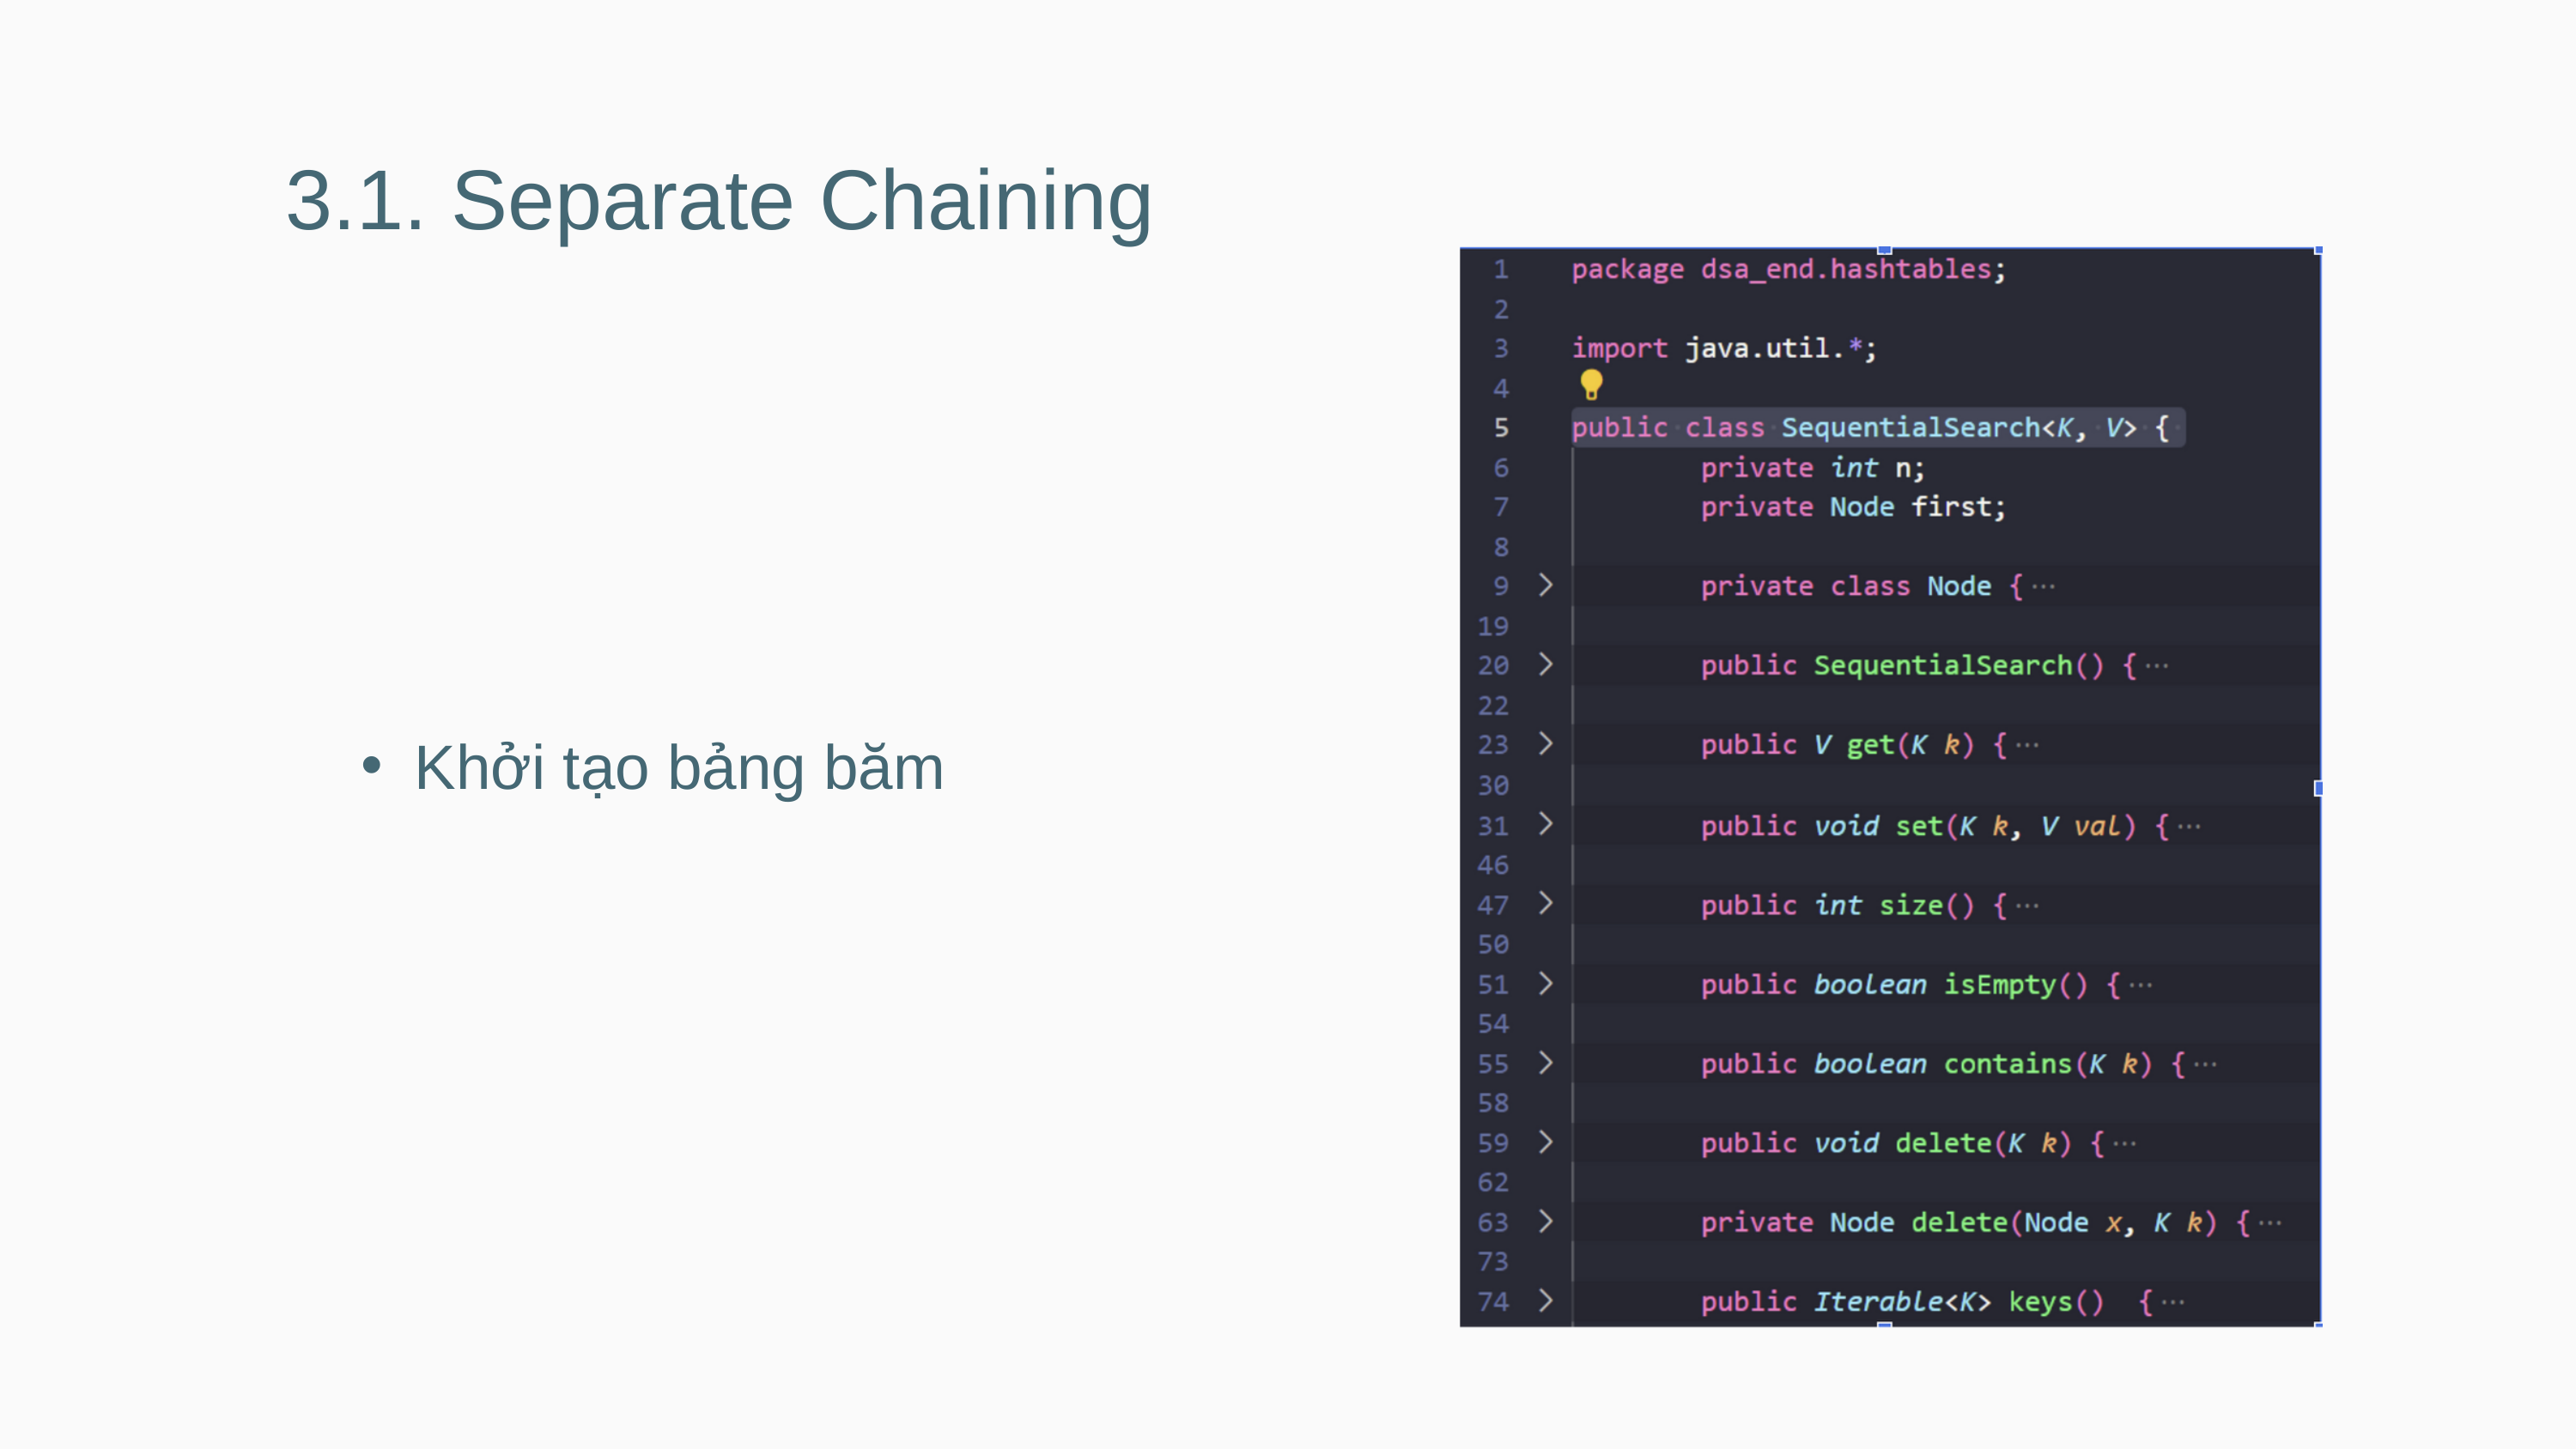

3.1. Separate Chaining

Khởi tạo bảng băm